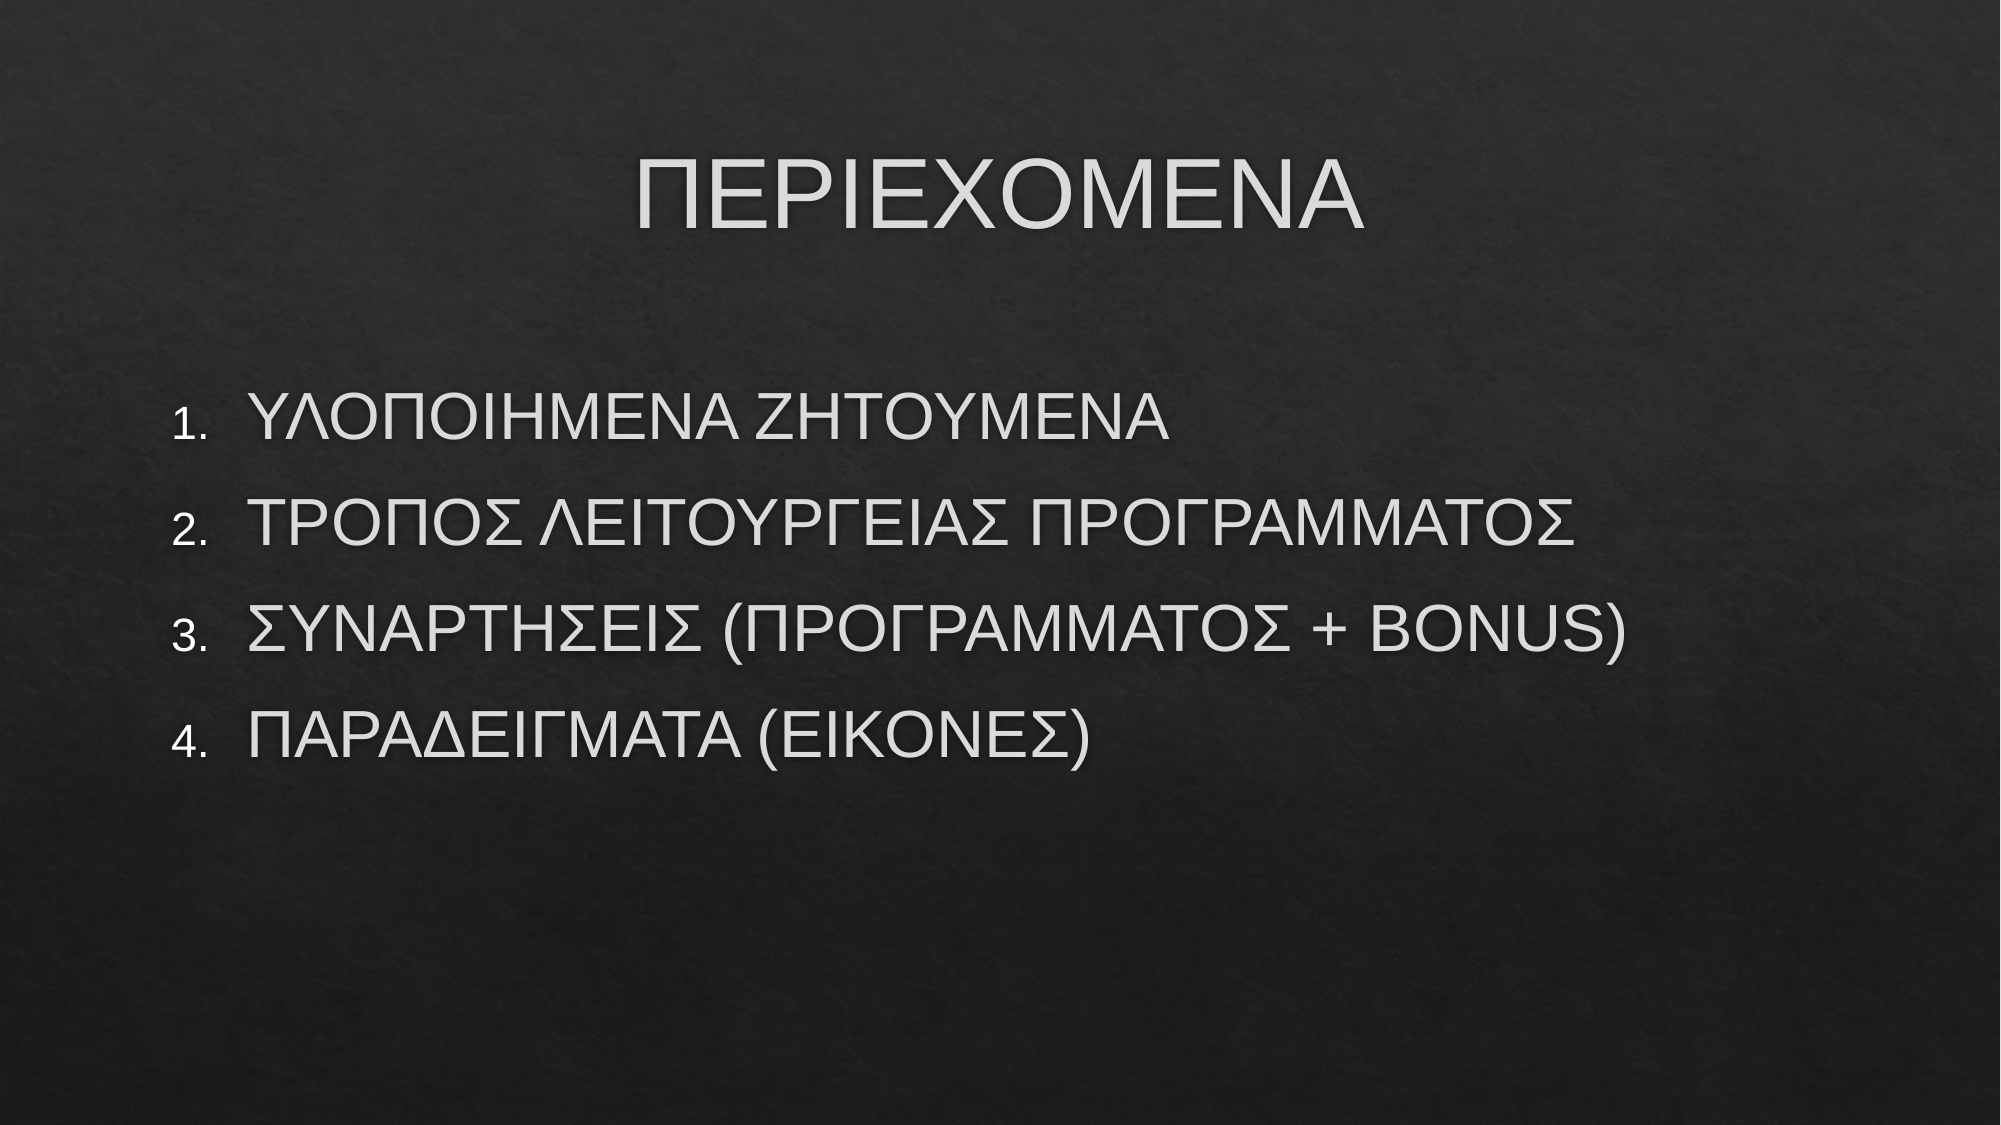

# ΠΕΡΙΕΧΟΜΕΝΑ
ΥΛΟΠΟΙΗΜΕΝΑ ΖΗΤΟΥΜΕΝΑ
ΤΡΟΠΟΣ ΛΕΙΤΟΥΡΓΕΙΑΣ ΠΡΟΓΡΑΜΜΑΤΟΣ
ΣΥΝΑΡΤΗΣΕΙΣ (ΠΡΟΓΡΑΜΜΑΤΟΣ + BONUS)
ΠΑΡΑΔΕΙΓΜΑΤΑ (ΕΙΚΟΝΕΣ)